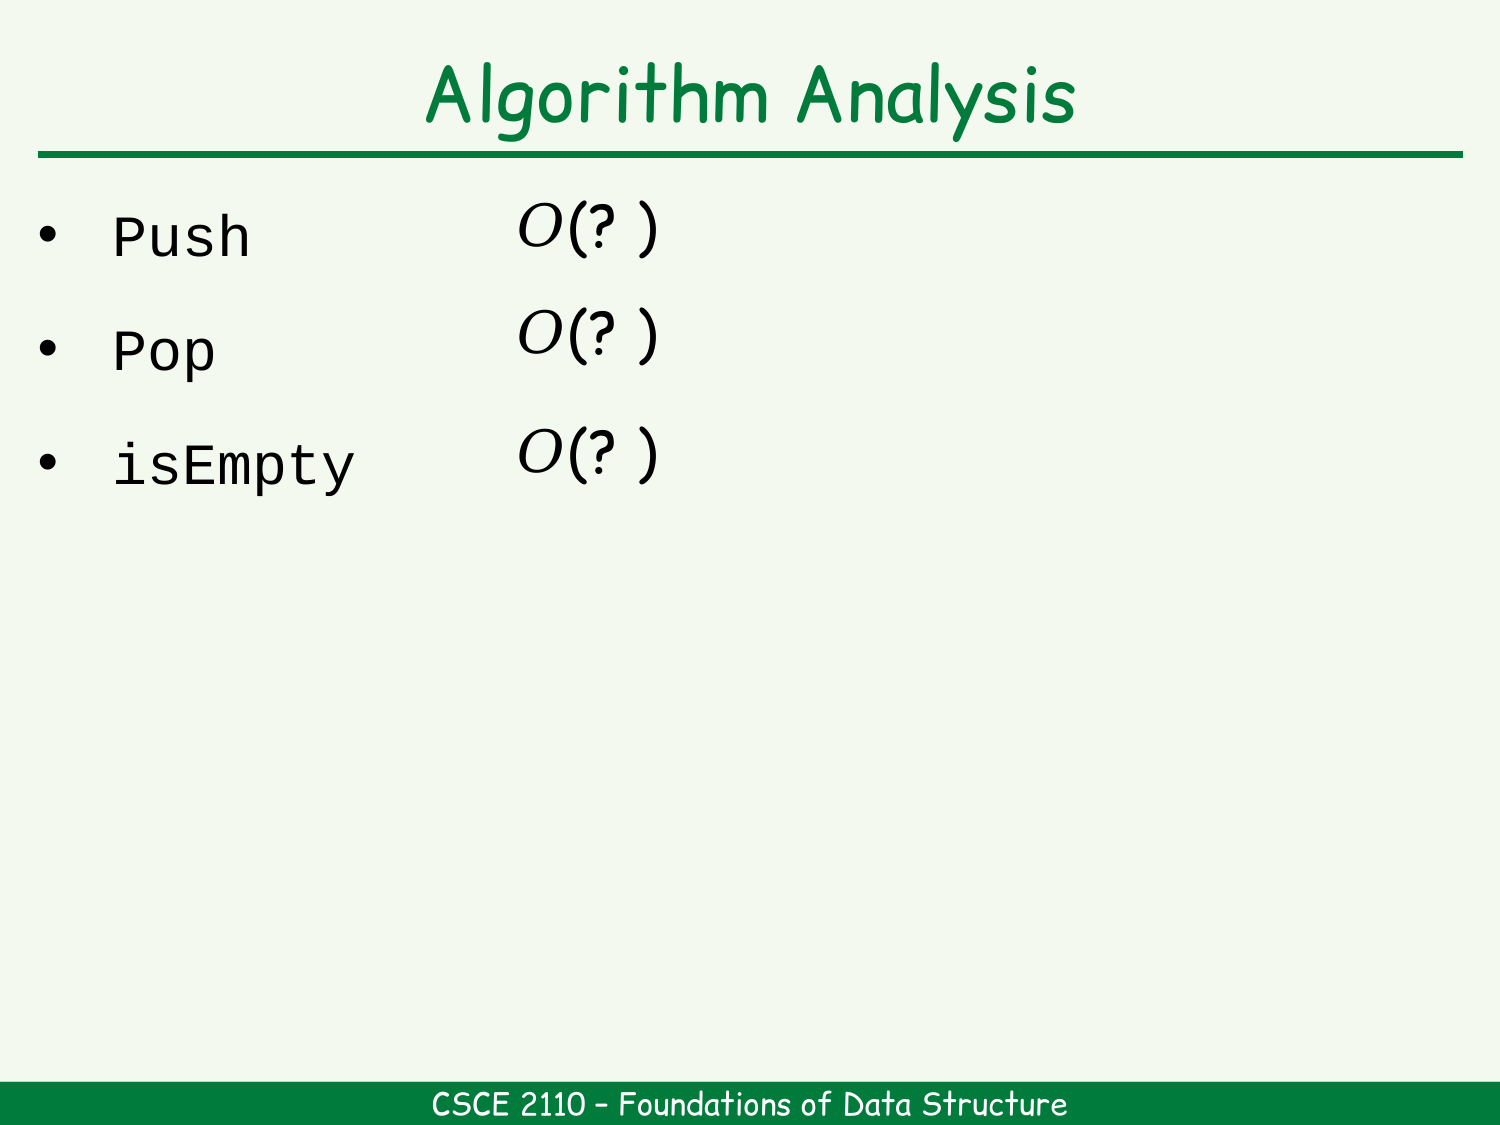

Algorithm Analysis
Push
Pop
isEmpty
𝑂(? )
𝑂(? )
𝑂(? )